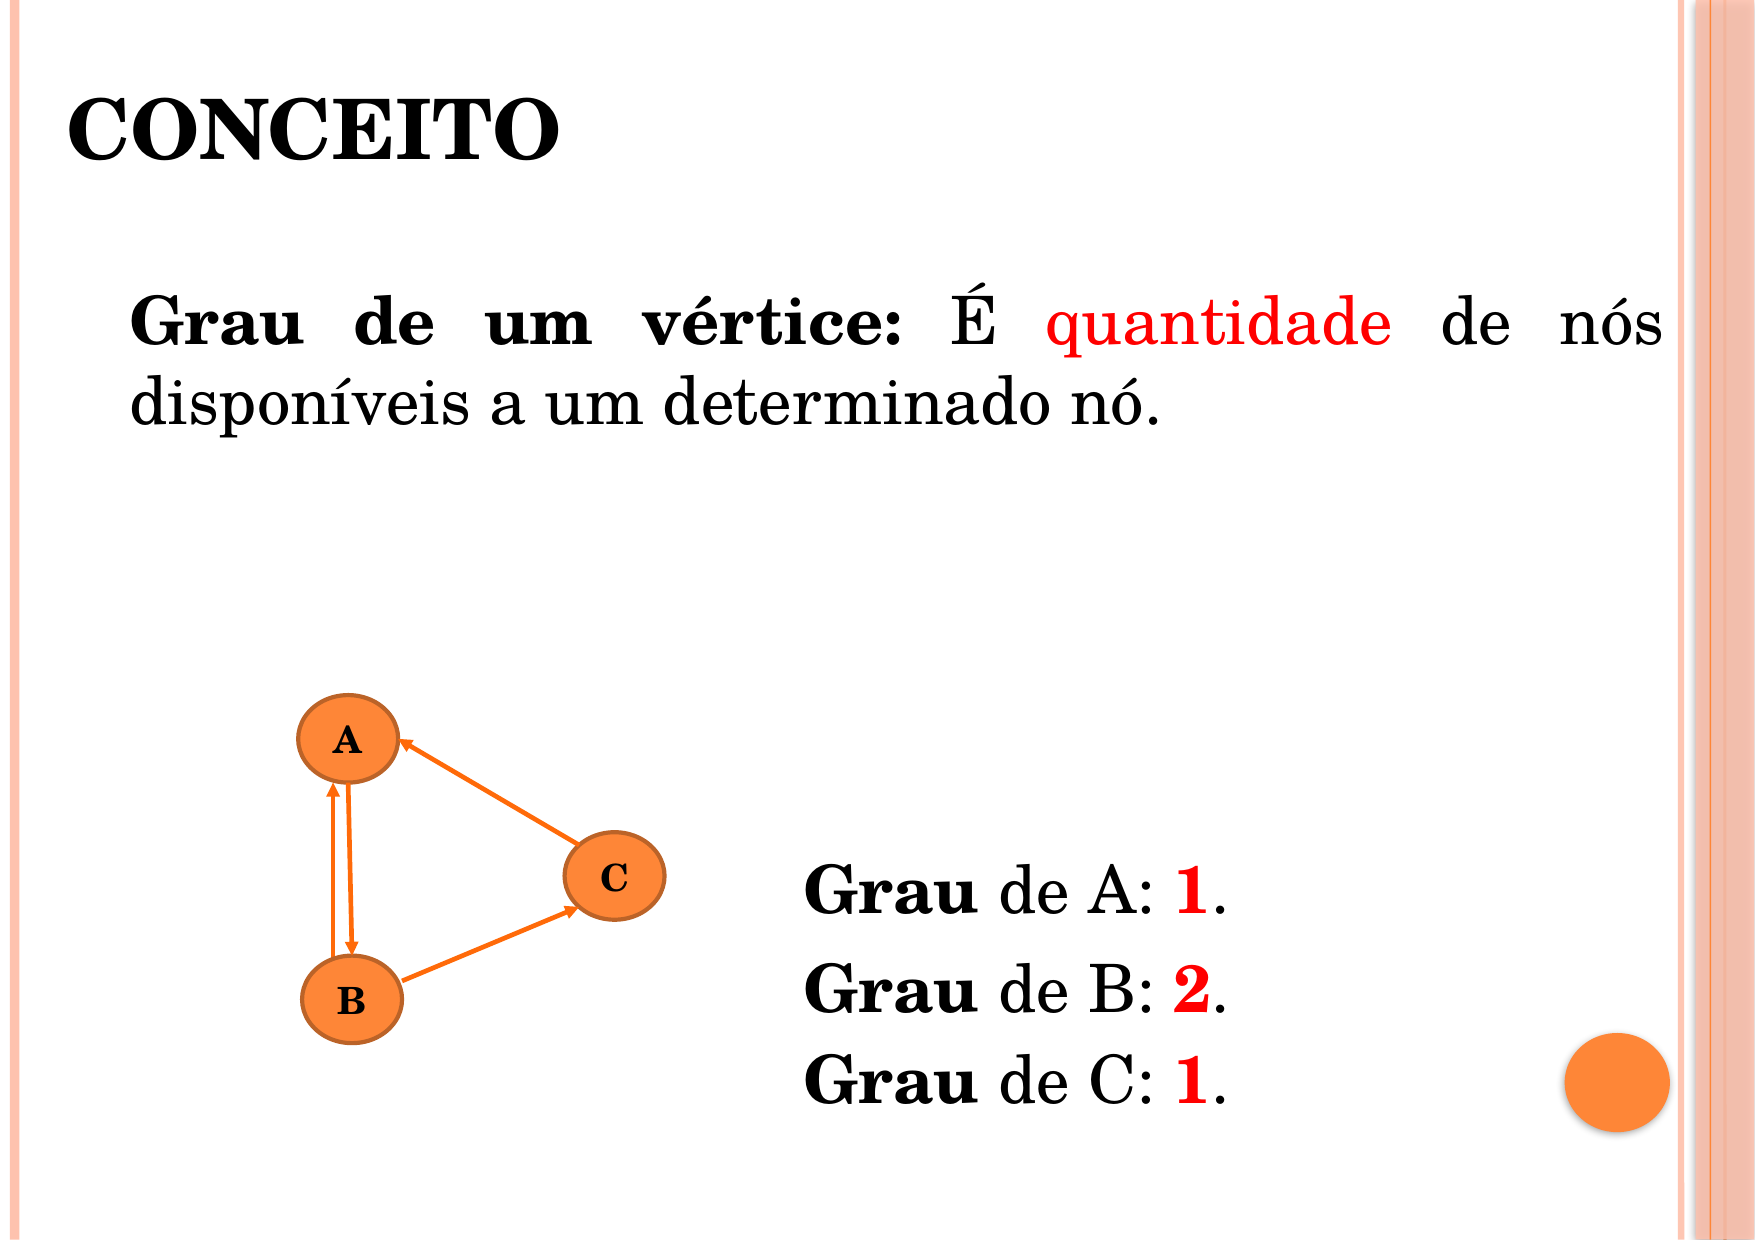

# Conceito
Grau de um vértice: É quantidade de nós disponíveis a um determinado nó.
A
Grau de A: 1.
C
Grau de B: 2.
B
Grau de C: 1.